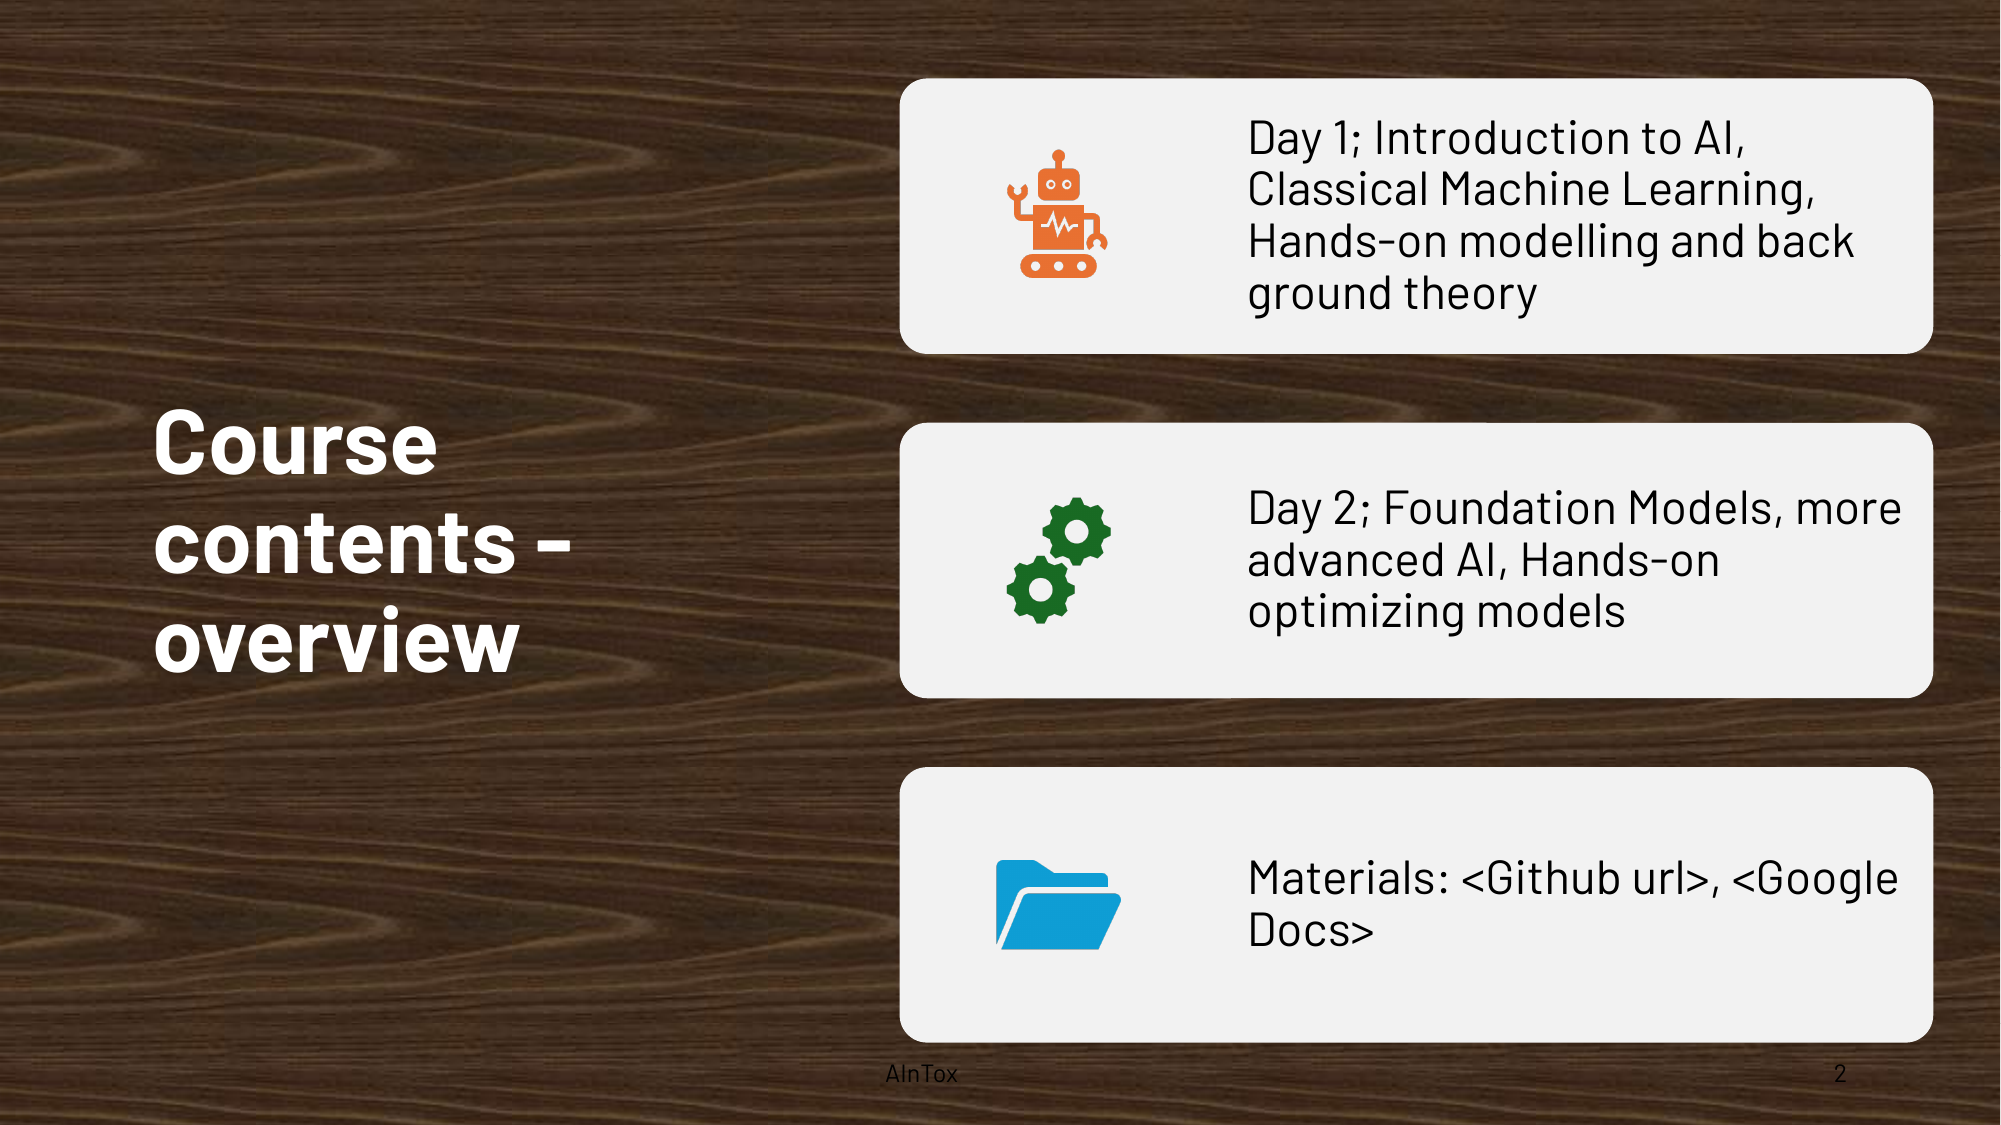

Day 1; Introduction to AI, Classical Machine Learning, Hands-on modelling and back ground theory
Day 2; Foundation Models, more advanced AI, Hands-on optimizing models
Materials: <Github url>, <Google Docs>
# Course contents - overview
AInTox
2